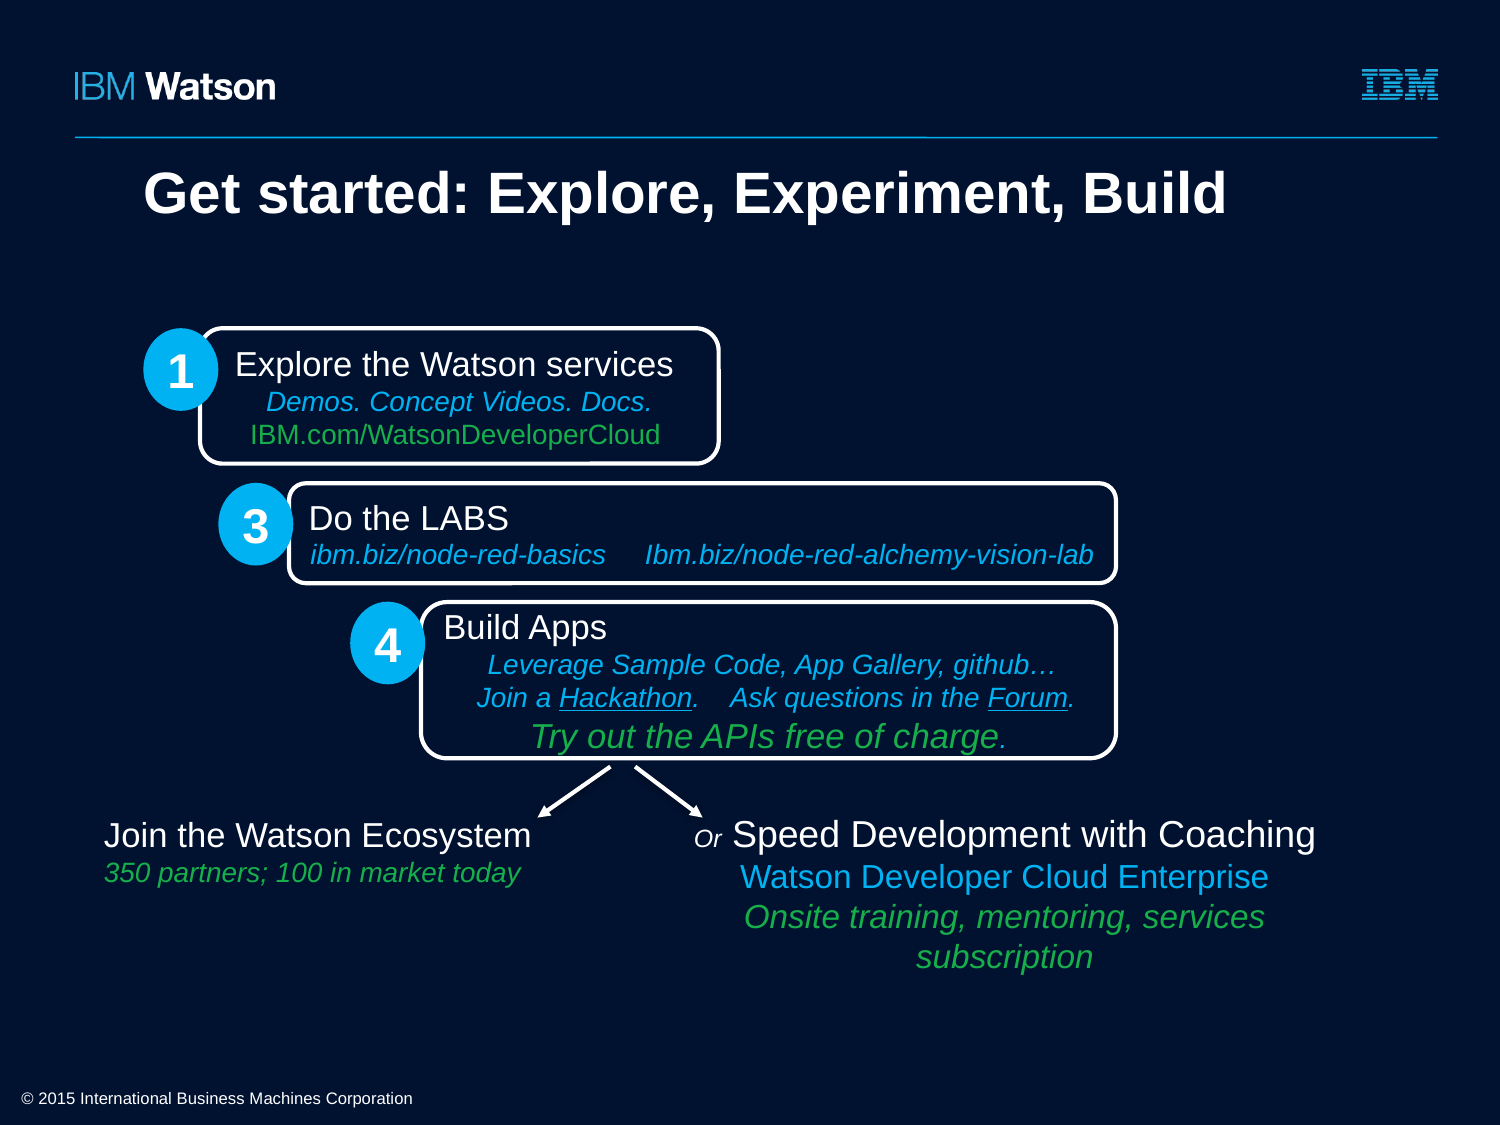

# Get started: Explore, Experiment, Build
Explore the Watson services
Demos. Concept Videos. Docs. IBM.com/WatsonDeveloperCloud
1
3
Do the LABS
ibm.biz/node-red-basics     Ibm.biz/node-red-alchemy-vision-lab
4
Build Apps
 Leverage Sample Code, App Gallery, github…
  Join a Hackathon.    Ask questions in the Forum.
Try out the APIs free of charge.
Or Speed Development with Coaching
Watson Developer Cloud Enterprise
Onsite training, mentoring, services subscription
Join the Watson Ecosystem
350 partners; 100 in market today

17
© 2015 International Business Machines Corporation